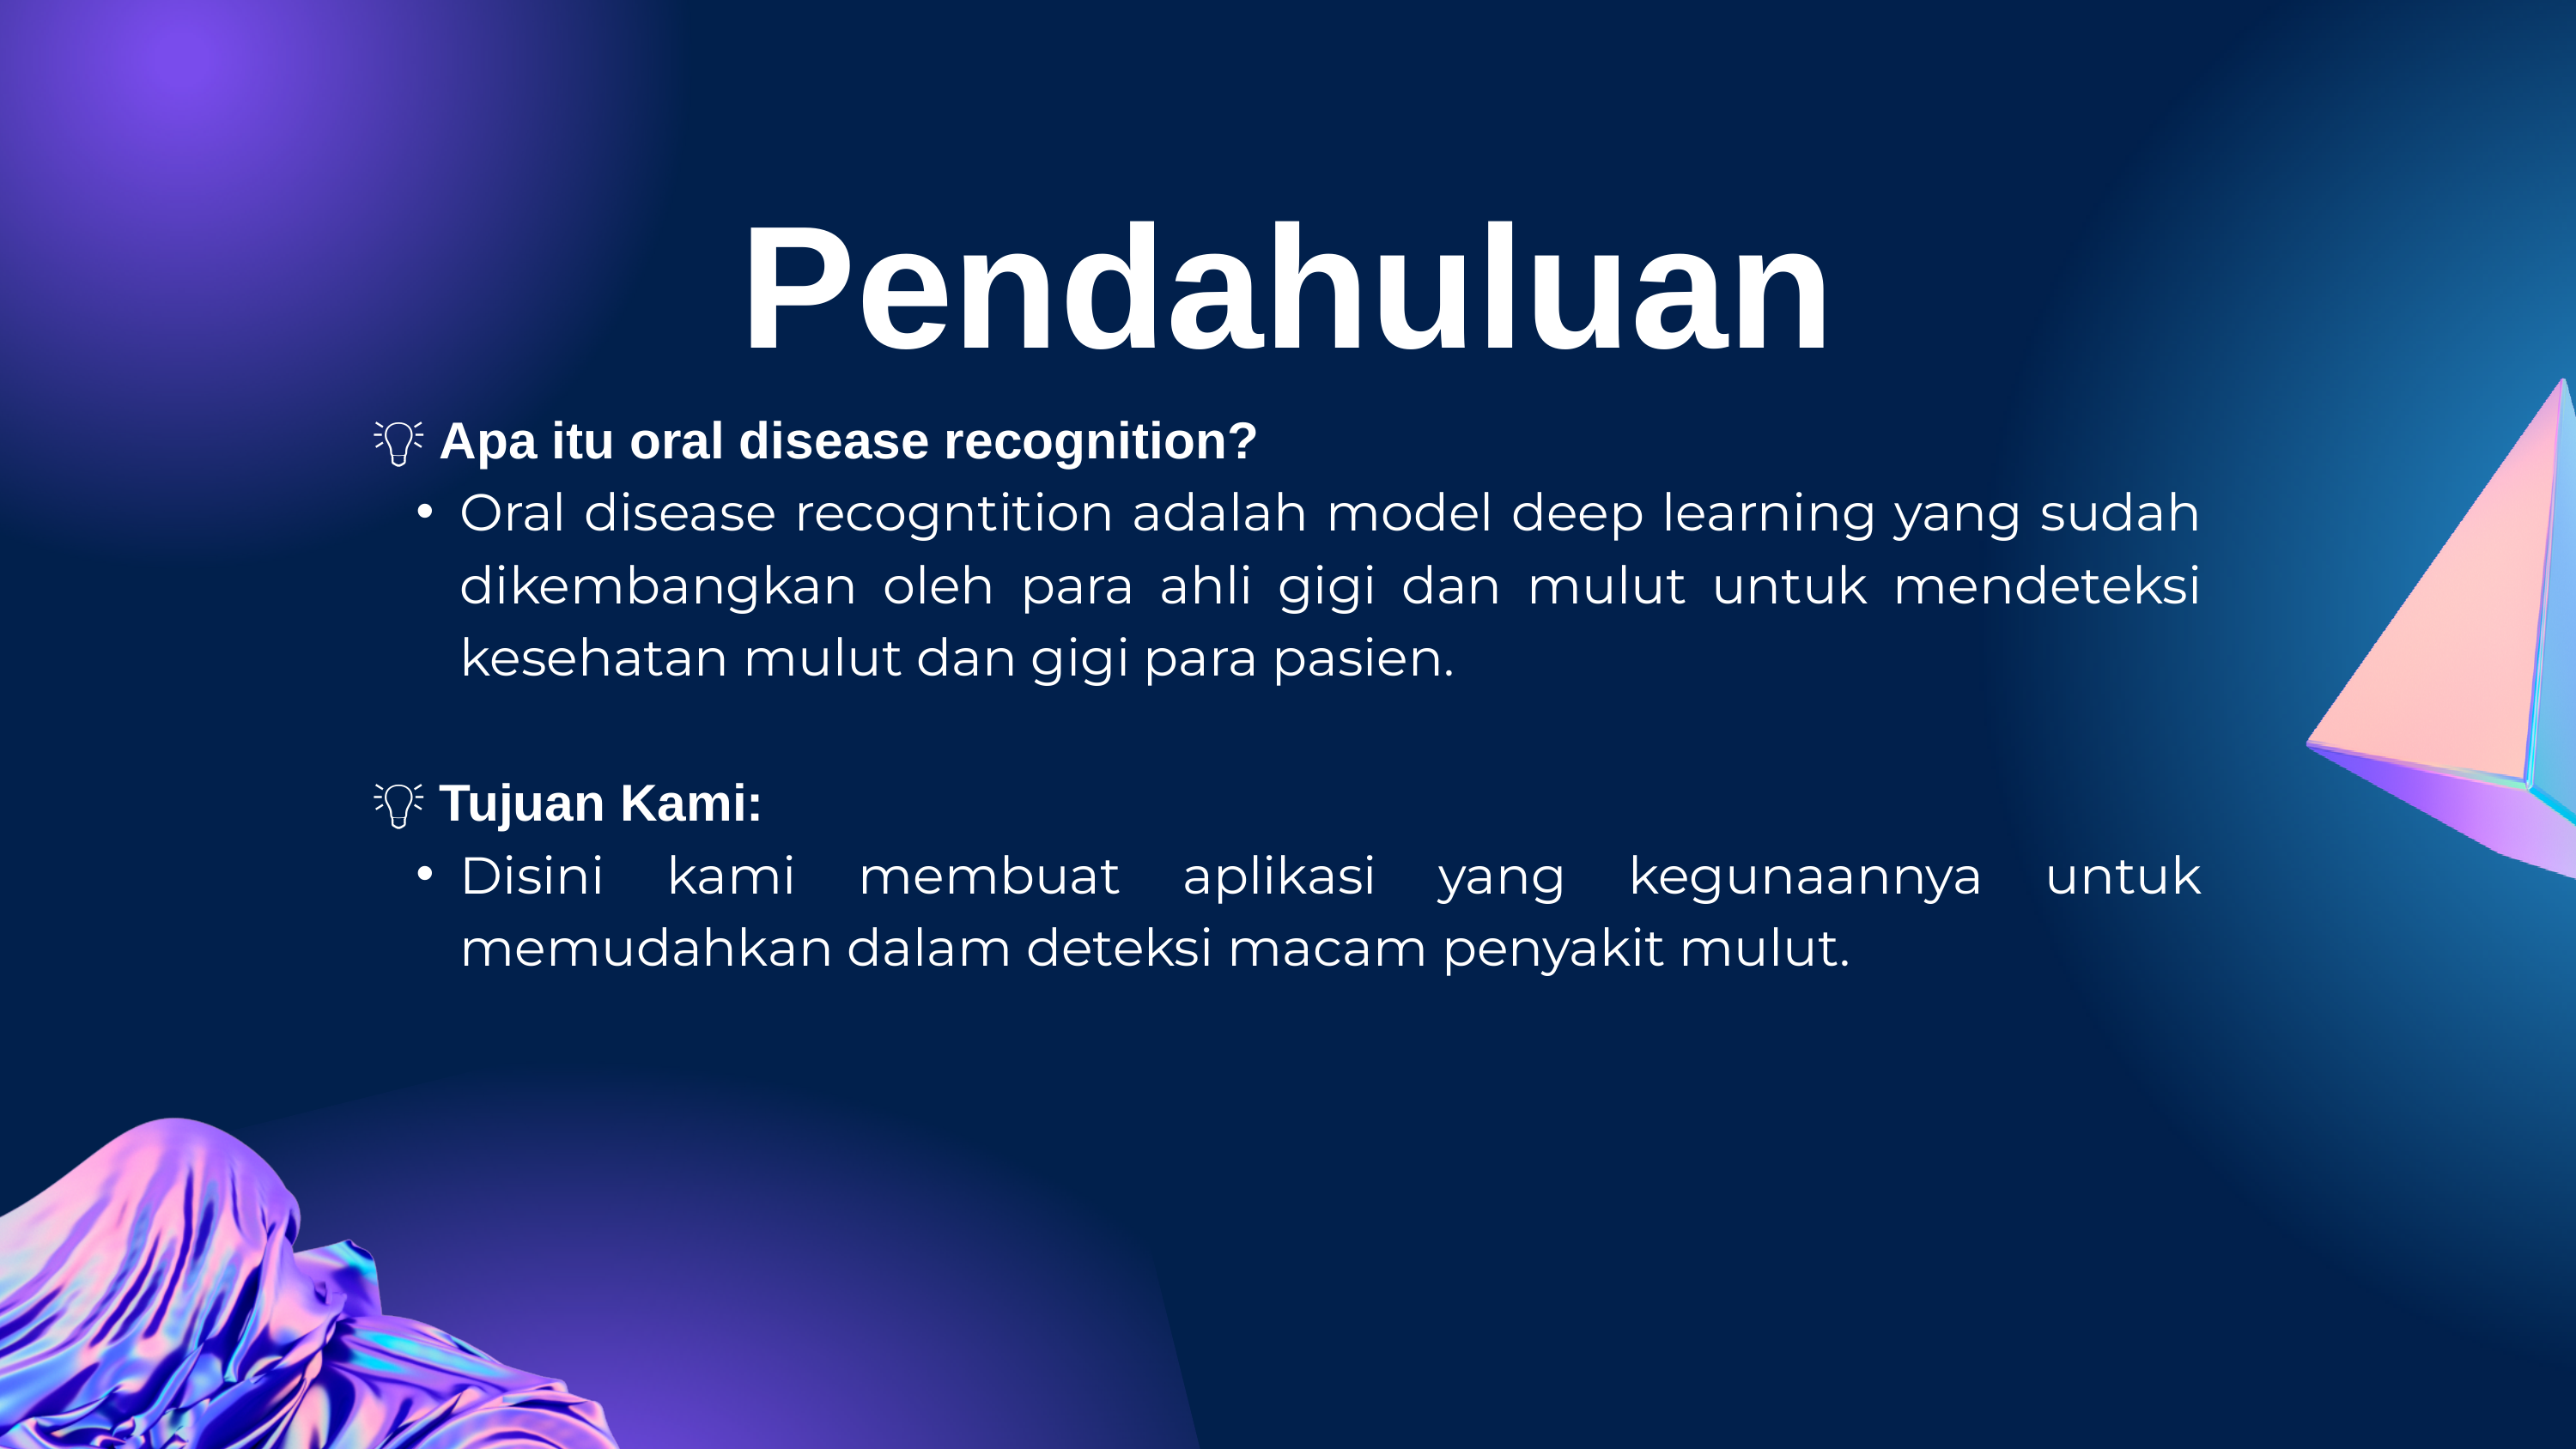

Pendahuluan
💡 Apa itu oral disease recognition?
Oral disease recogntition adalah model deep learning yang sudah dikembangkan oleh para ahli gigi dan mulut untuk mendeteksi kesehatan mulut dan gigi para pasien.

💡 Tujuan Kami:
Disini kami membuat aplikasi yang kegunaannya untuk memudahkan dalam deteksi macam penyakit mulut.